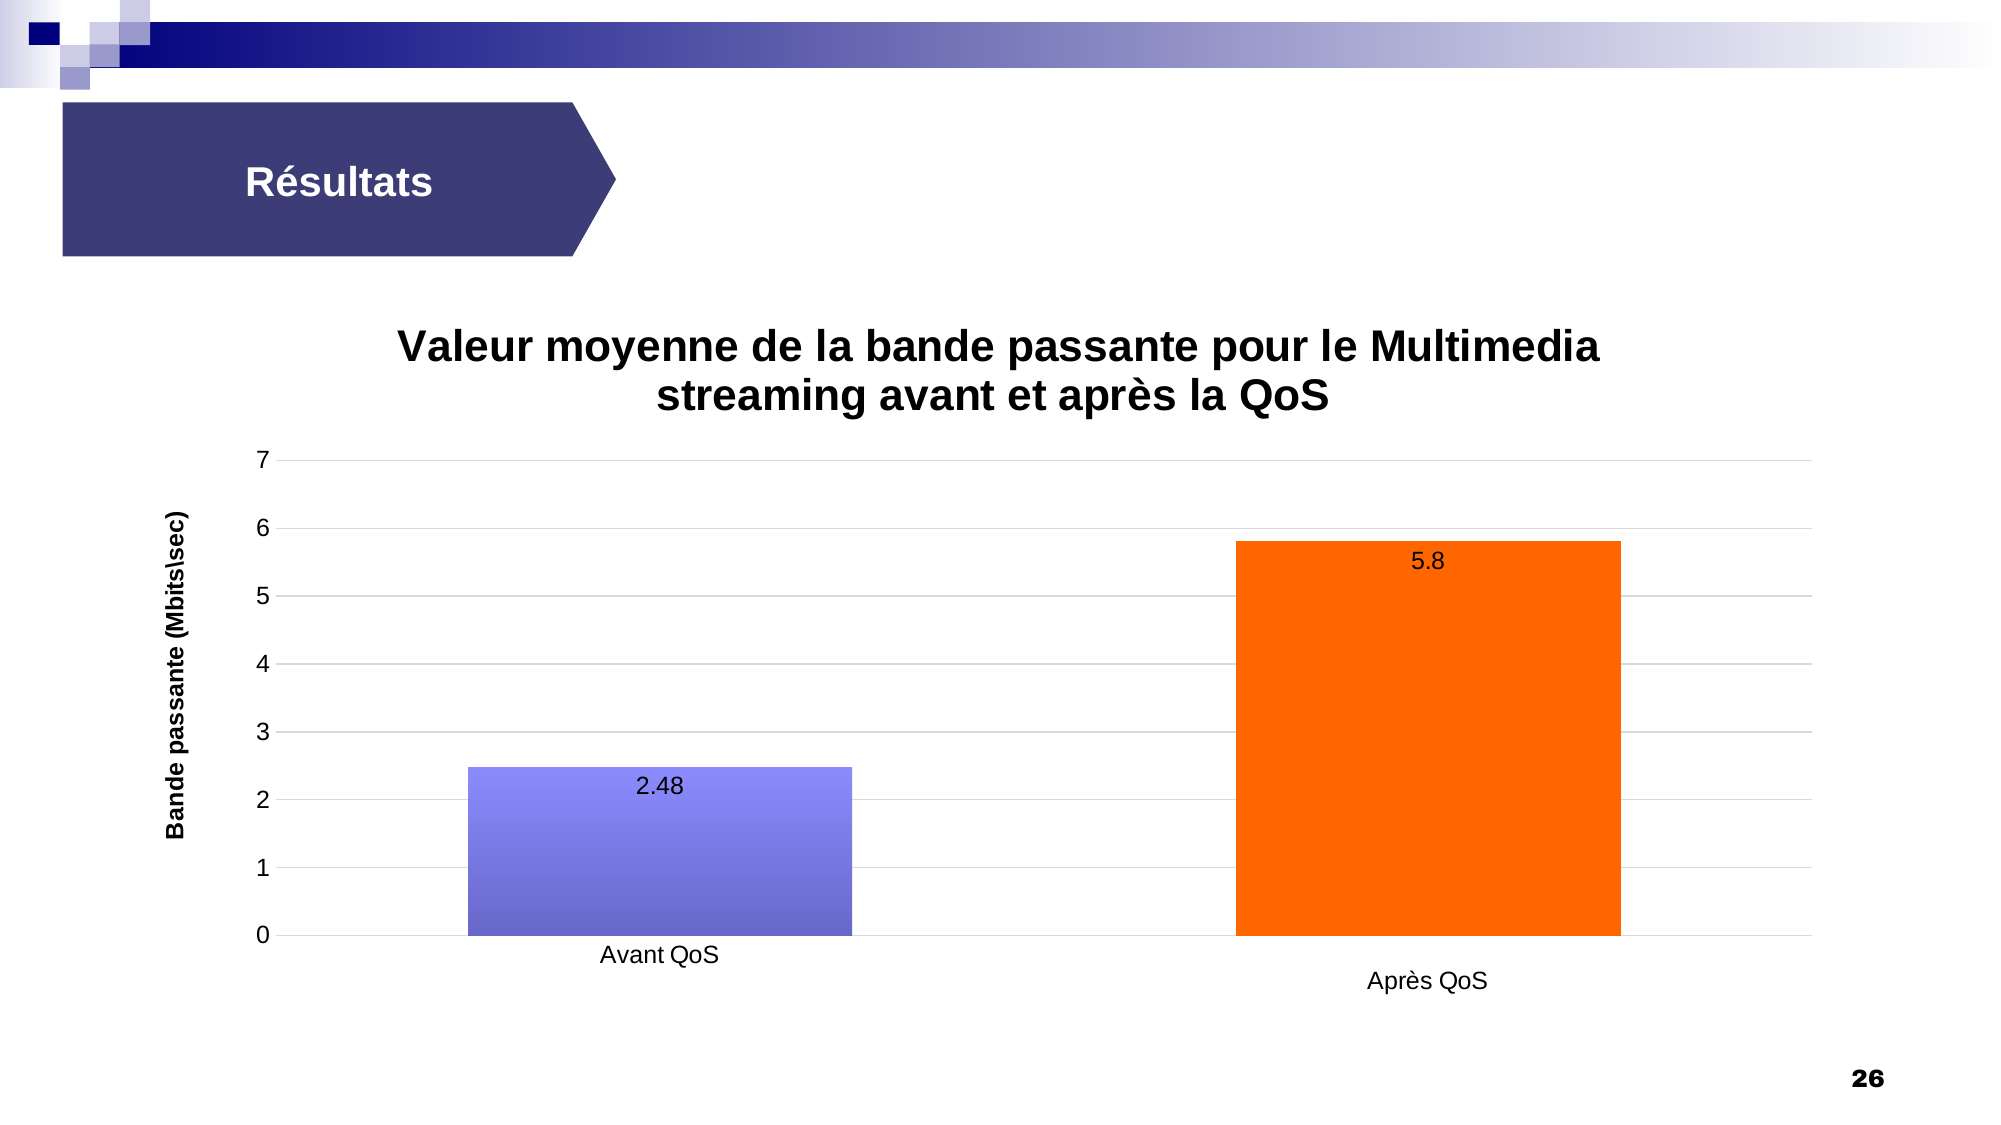

Résultats

### Chart: Valeur moyenne de la bande passante pour le Multimedia streaming avant et après la QoS

| Category |  |
|---|---|
| Avant QoS | 2.48 |
|
Après QoS | 5.8 |26